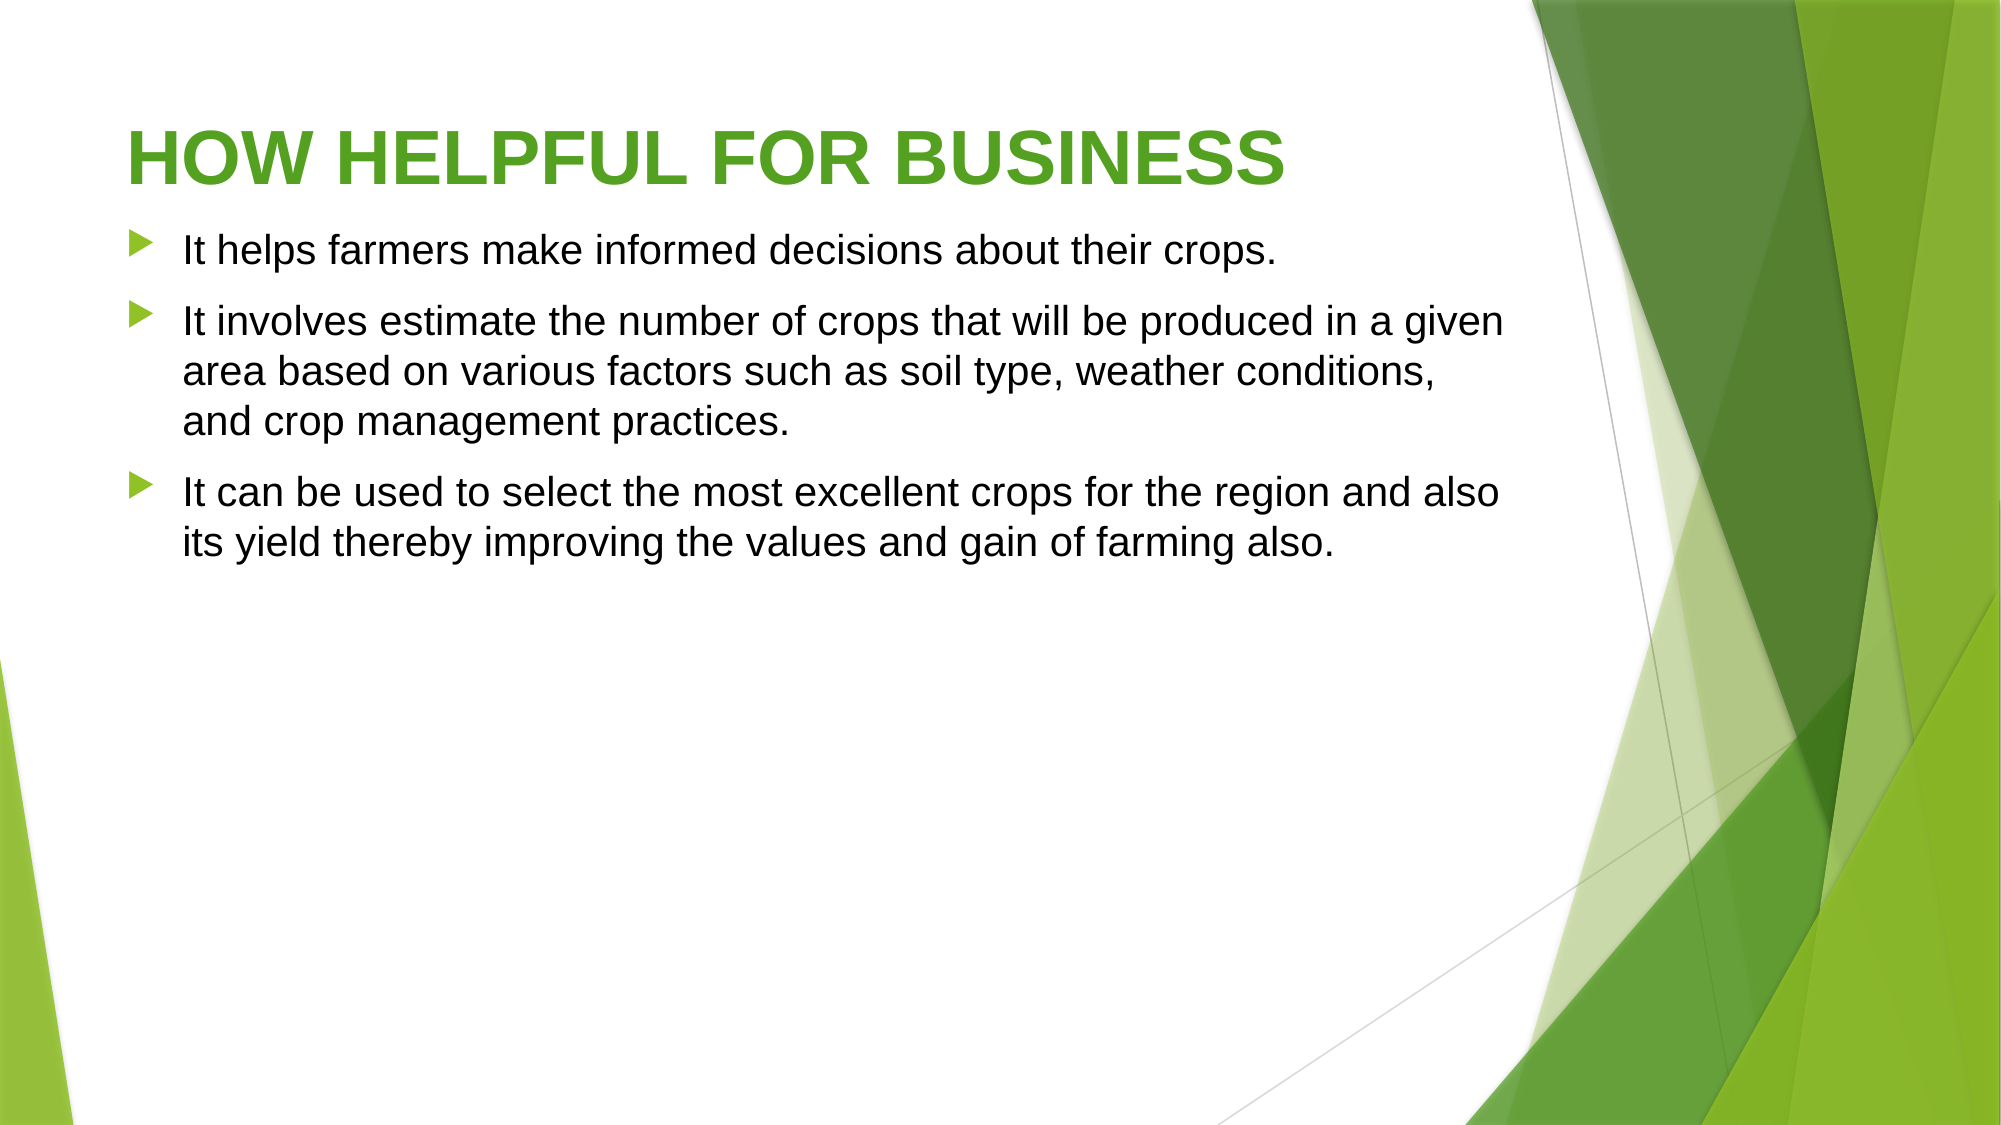

# HOW HELPFUL FOR BUSINESS
It helps farmers make informed decisions about their crops.
It involves estimate the number of crops that will be produced in a given area based on various factors such as soil type, weather conditions, and crop management practices.
It can be used to select the most excellent crops for the region and also its yield thereby improving the values and gain of farming also.